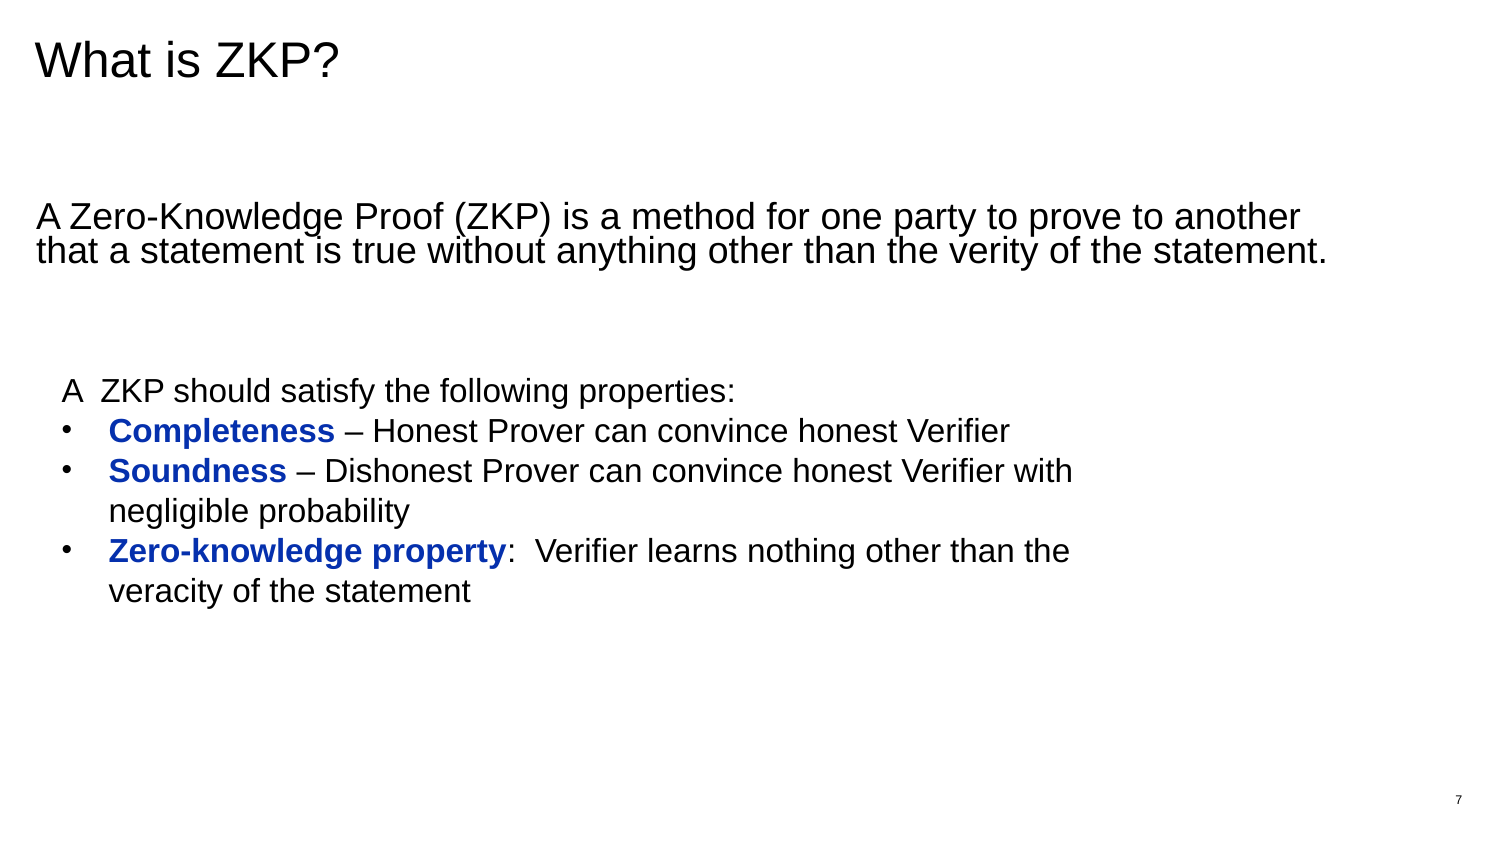

# What is ZKP?
A Zero-Knowledge Proof (ZKP) is a method for one party to prove to another that a statement is true without anything other than the verity of the statement.
A  ZKP should satisfy the following properties:
Completeness – Honest Prover can convince honest Verifier
Soundness – Dishonest Prover can convince honest Verifier with negligible probability
Zero-knowledge property:  Verifier learns nothing other than the veracity of the statement
7